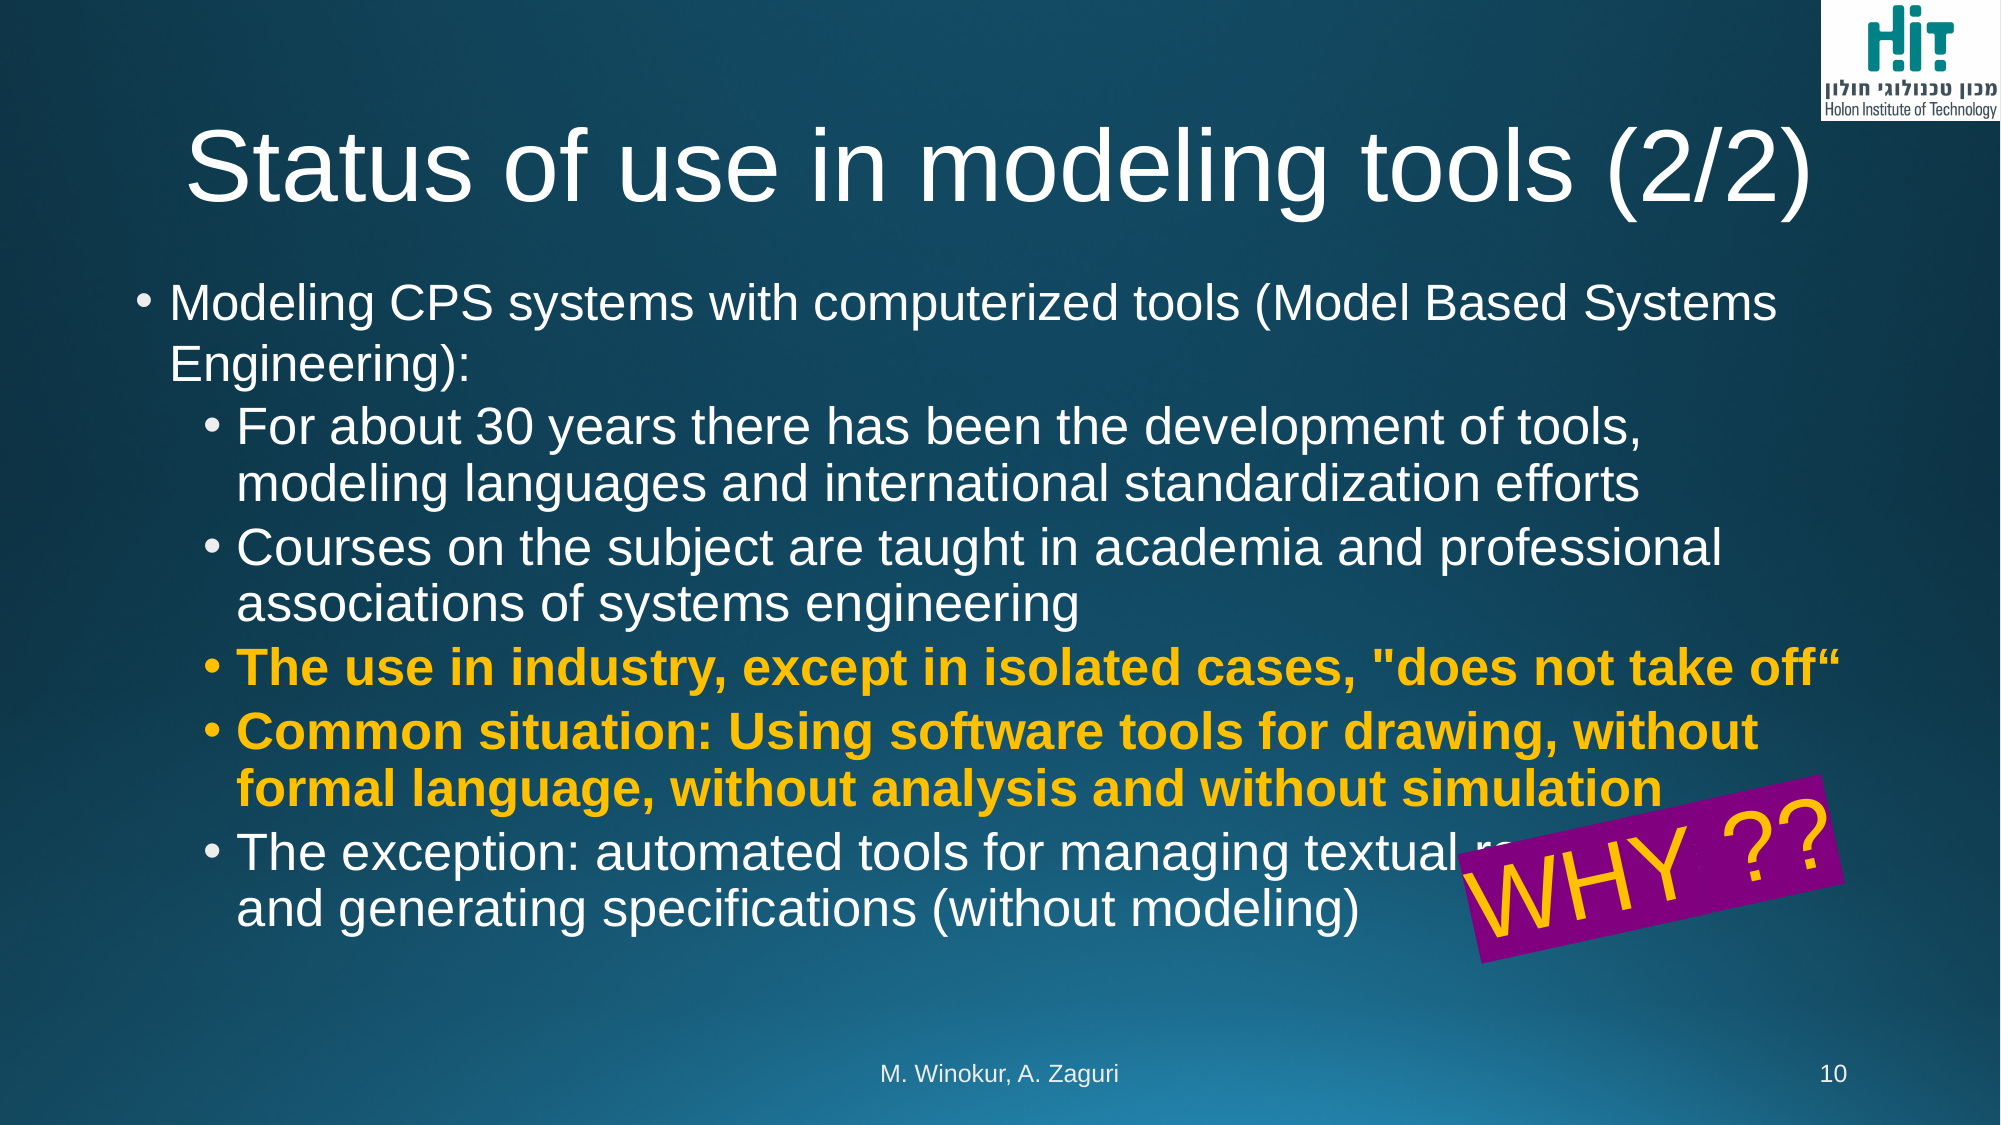

# Status of use in modeling tools (2/2)
Modeling CPS systems with computerized tools (Model Based Systems Engineering):
For about 30 years there has been the development of tools, modeling languages and international standardization efforts
Courses on the subject are taught in academia and professional associations of systems engineering
The use in industry, except in isolated cases, "does not take off“
Common situation: Using software tools for drawing, without formal language, without analysis and without simulation
The exception: automated tools for managing textual requirements and generating specifications (without modeling)
WHY ??
M. Winokur, A. Zaguri
10